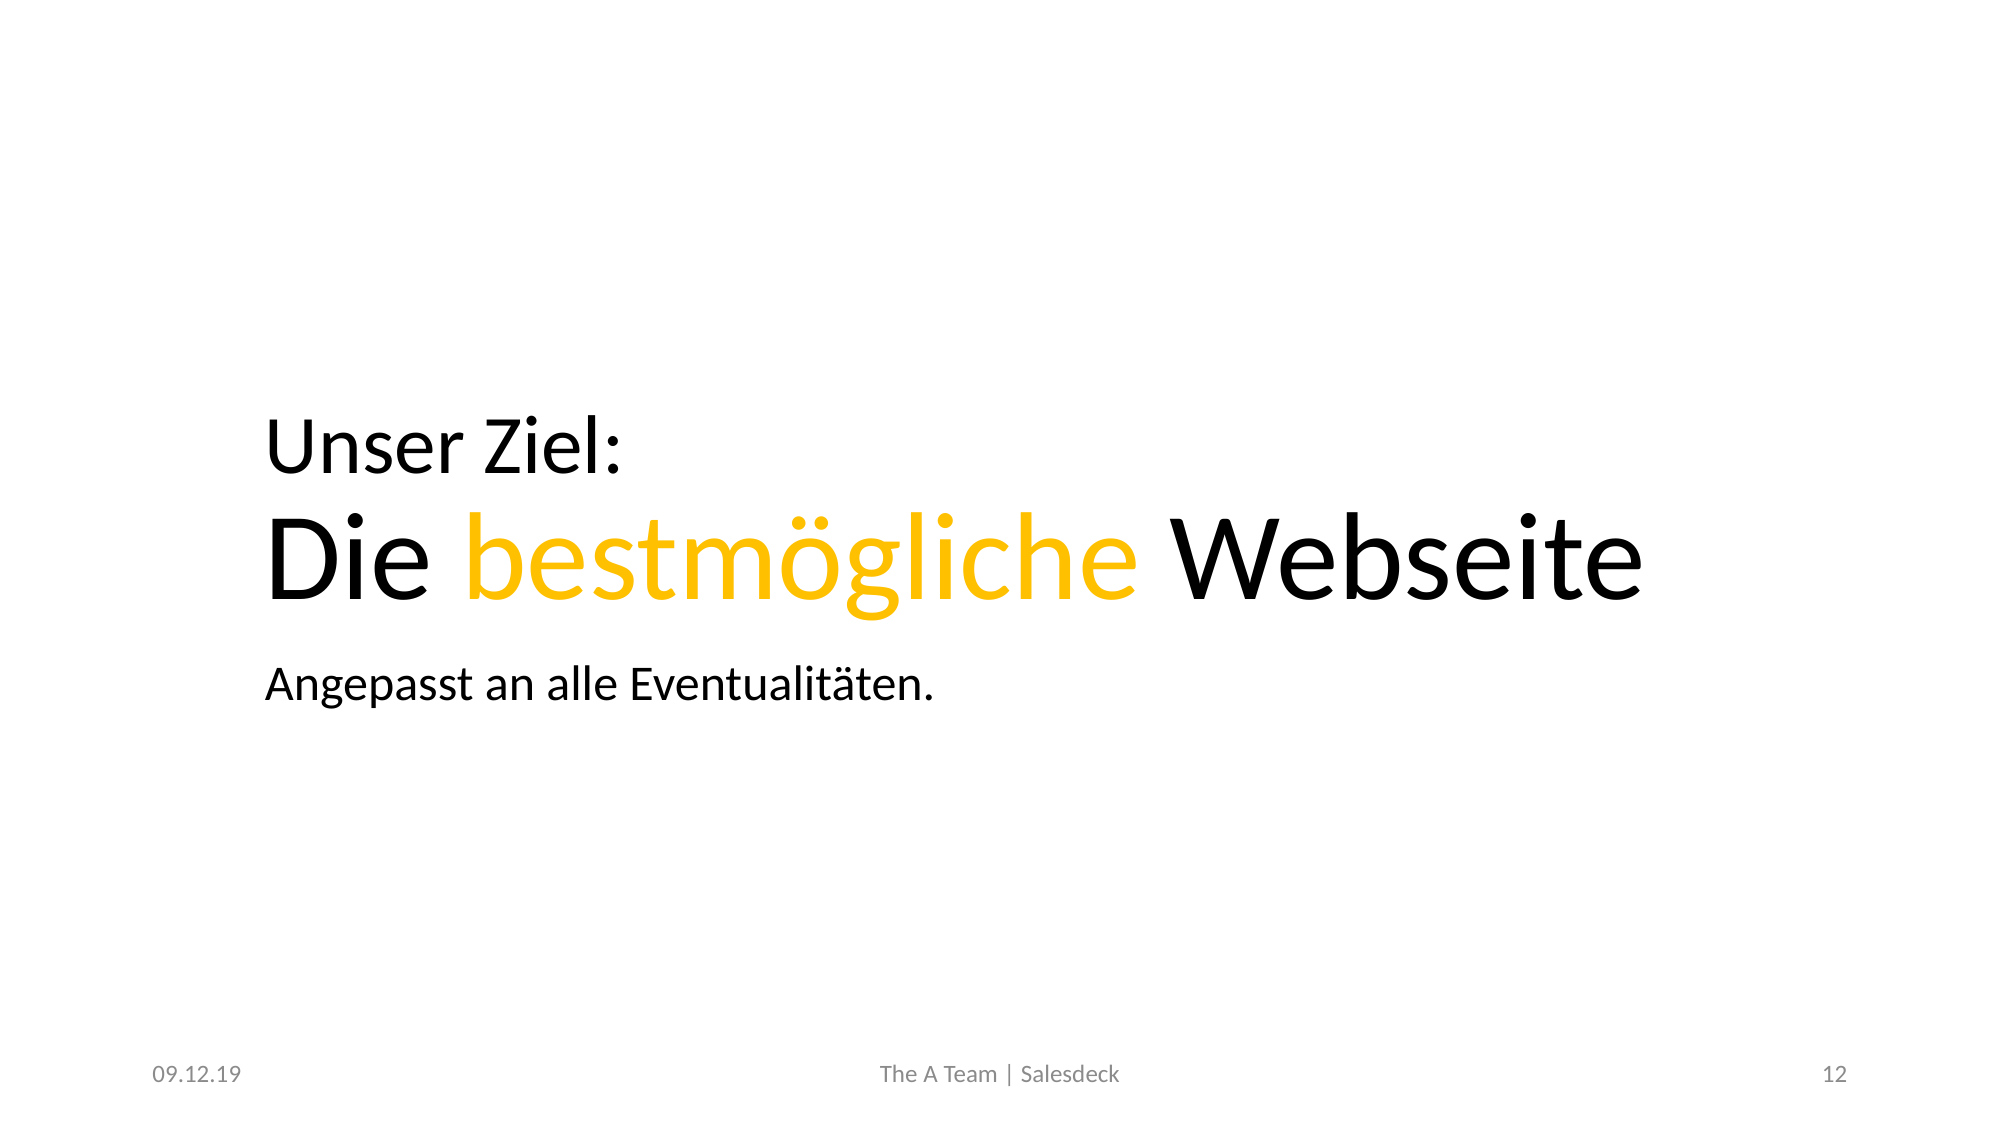

# Unser Ziel: Die bestmögliche Webseite
Angepasst an alle Eventualitäten.
09.12.19
The A Team | Salesdeck
12